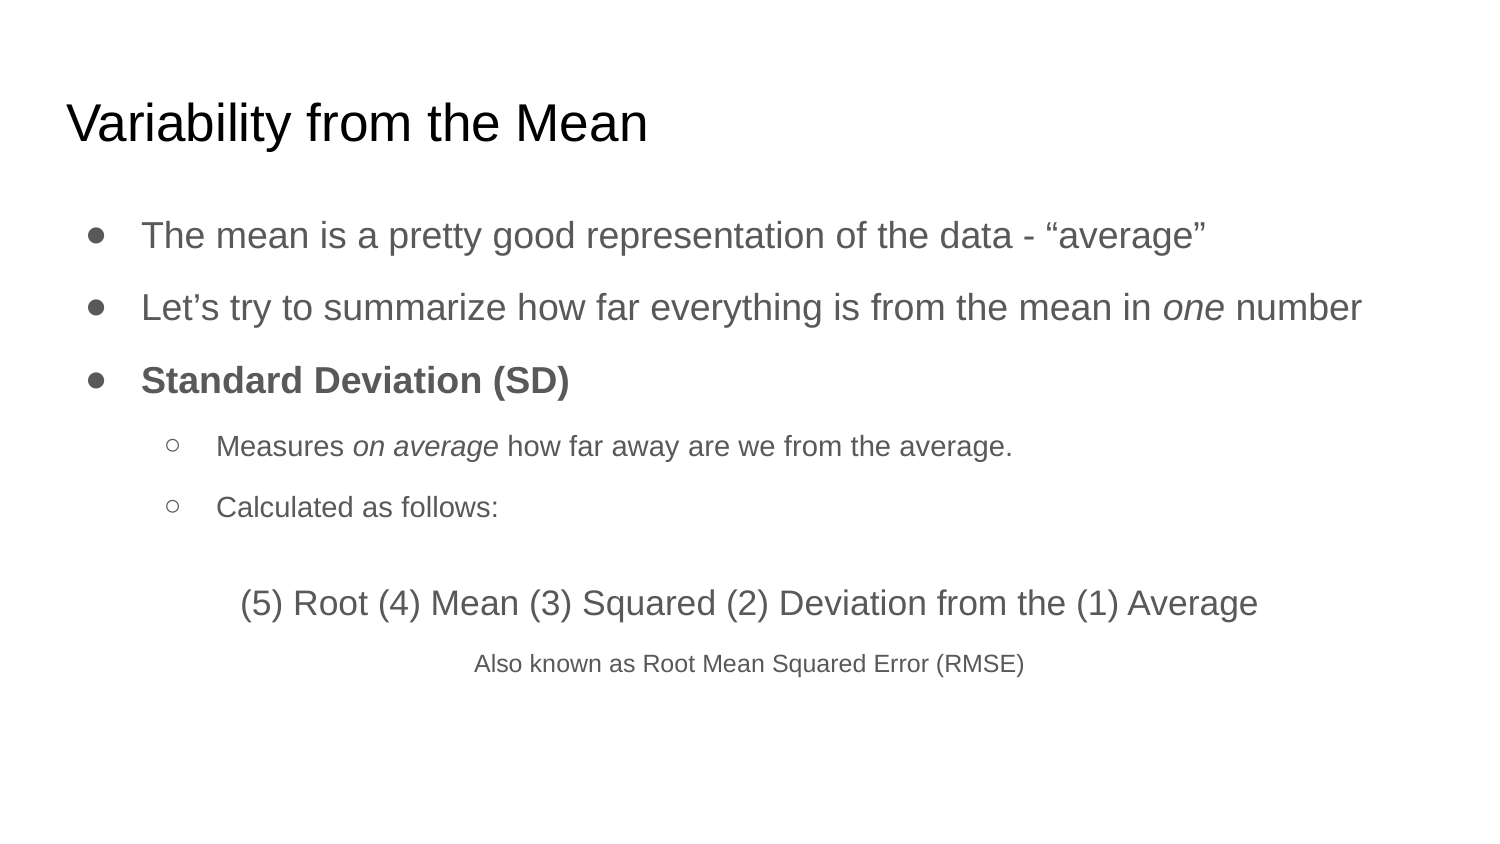

# Variability from the Mean
The mean is a pretty good representation of the data - “average”
Let’s try to summarize how far everything is from the mean in one number
Standard Deviation (SD)
Measures on average how far away are we from the average.
Calculated as follows:
(5) Root (4) Mean (3) Squared (2) Deviation from the (1) Average
Also known as Root Mean Squared Error (RMSE)